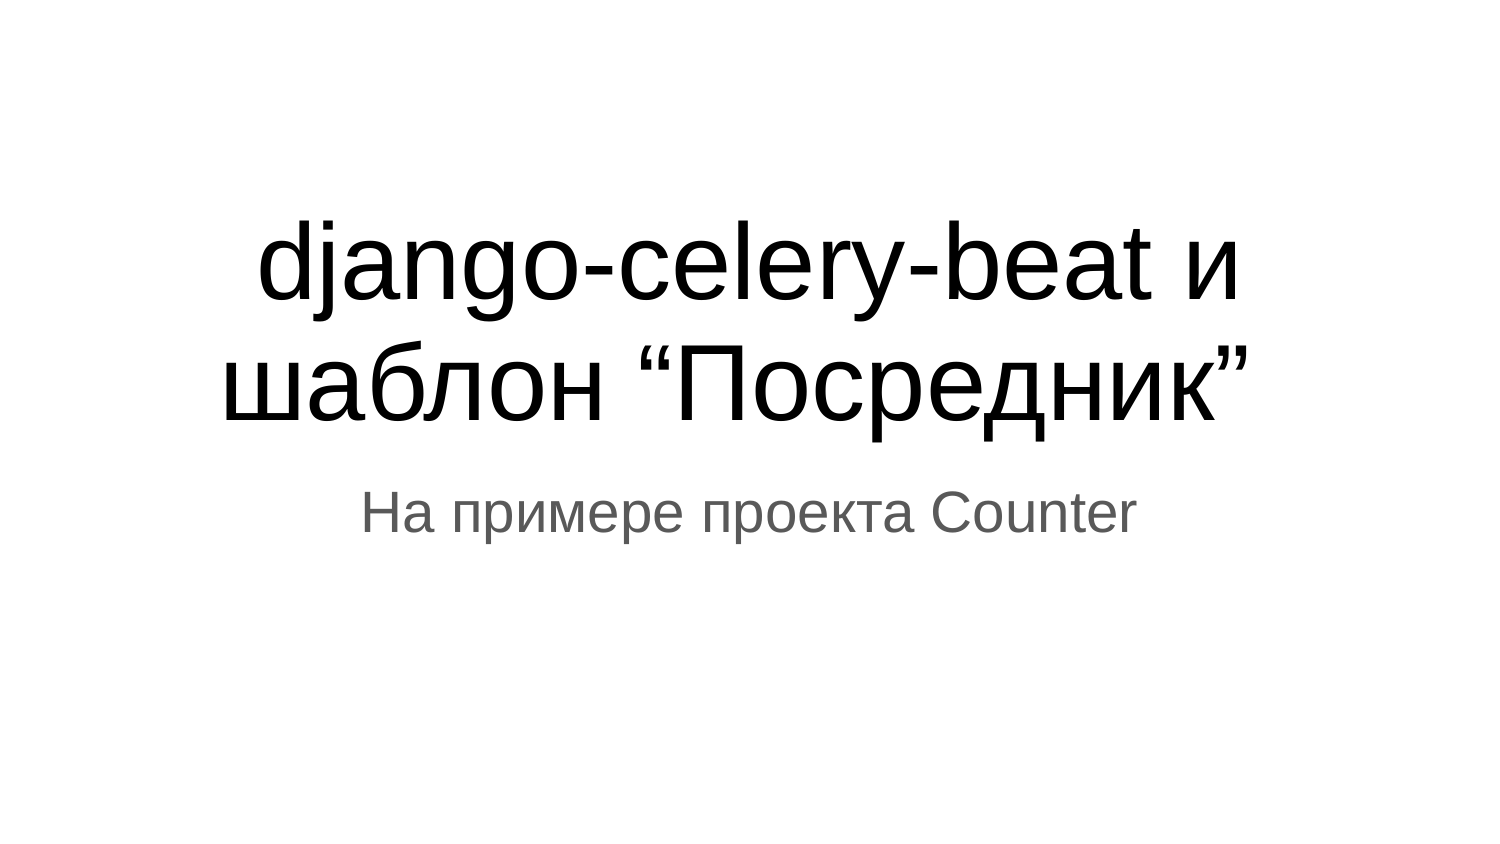

# django-celery-beat и шаблон “Посредник”
На примере проекта Counter